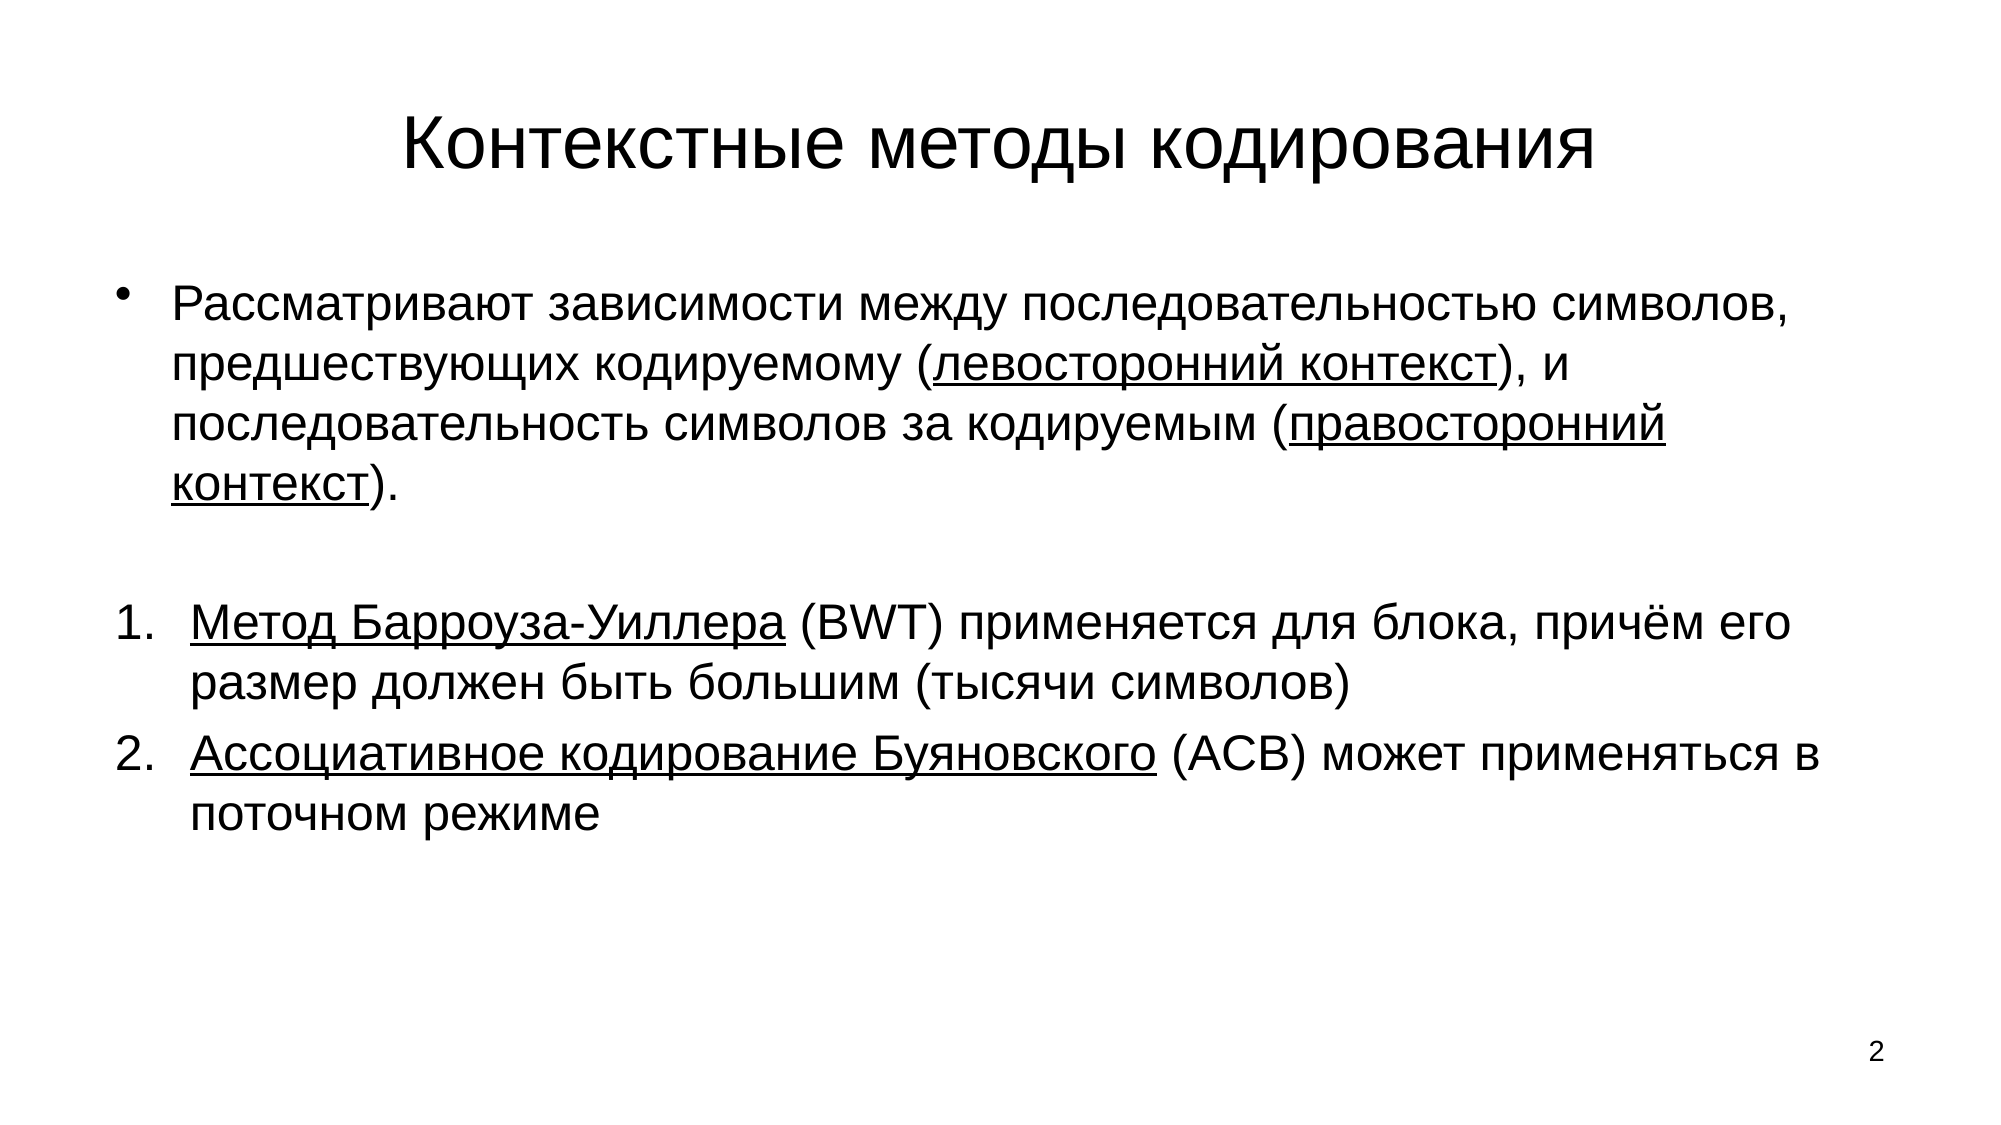

# Контекстные методы кодирования
Рассматривают зависимости между последовательностью символов, предшествующих кодируемому (левосторонний контекст), и последовательность символов за кодируемым (правосторонний контекст).

Метод Барроуза-Уиллера (BWT) применяется для блока, причём его размер должен быть большим (тысячи символов)
Ассоциативное кодирование Буяновского (ACB) может применяться в поточном режиме
2